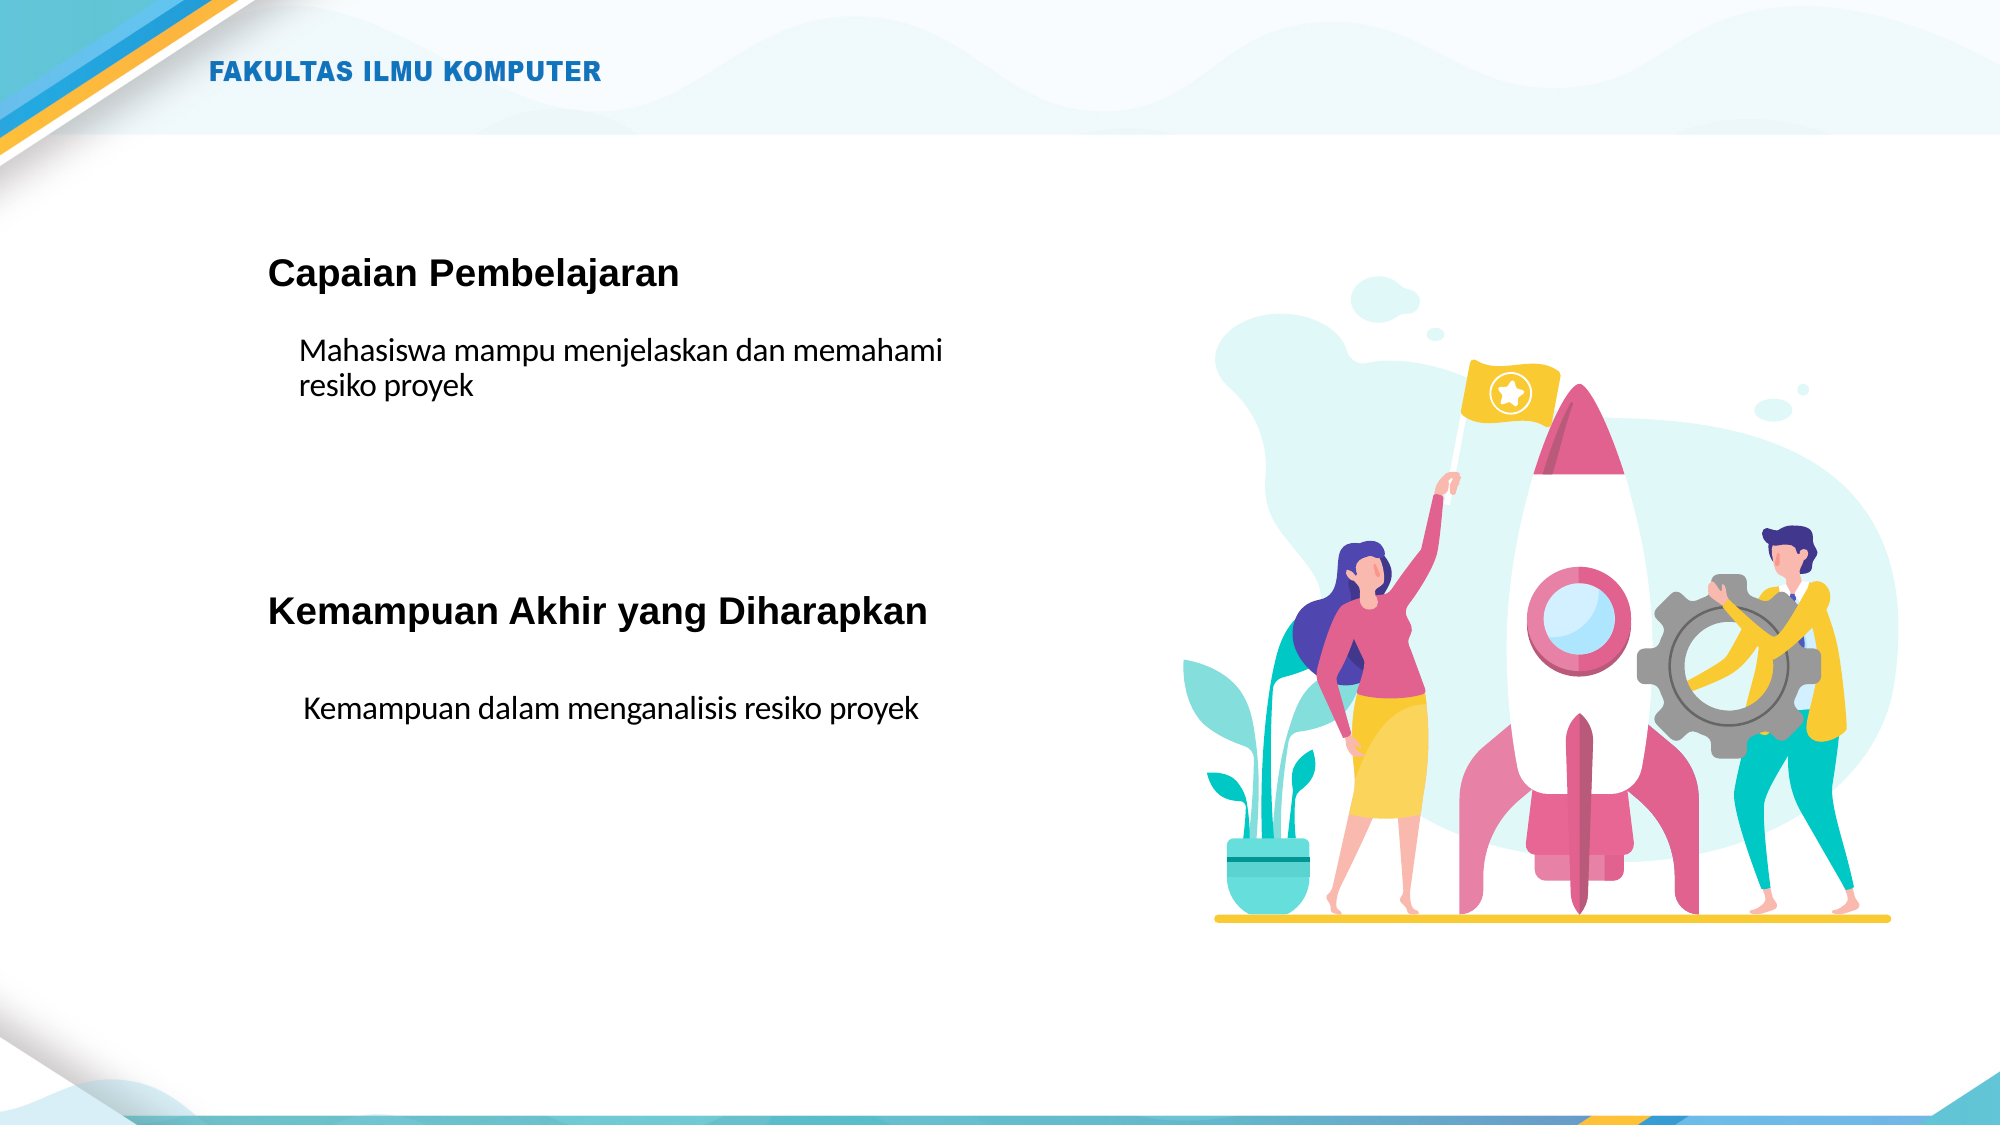

# Capaian Pembelajaran

Mahasiswa mampu menjelaskan dan memahami resiko proyek

Kemampuan Akhir yang Diharapkan

Kemampuan dalam menganalisis resiko proyek